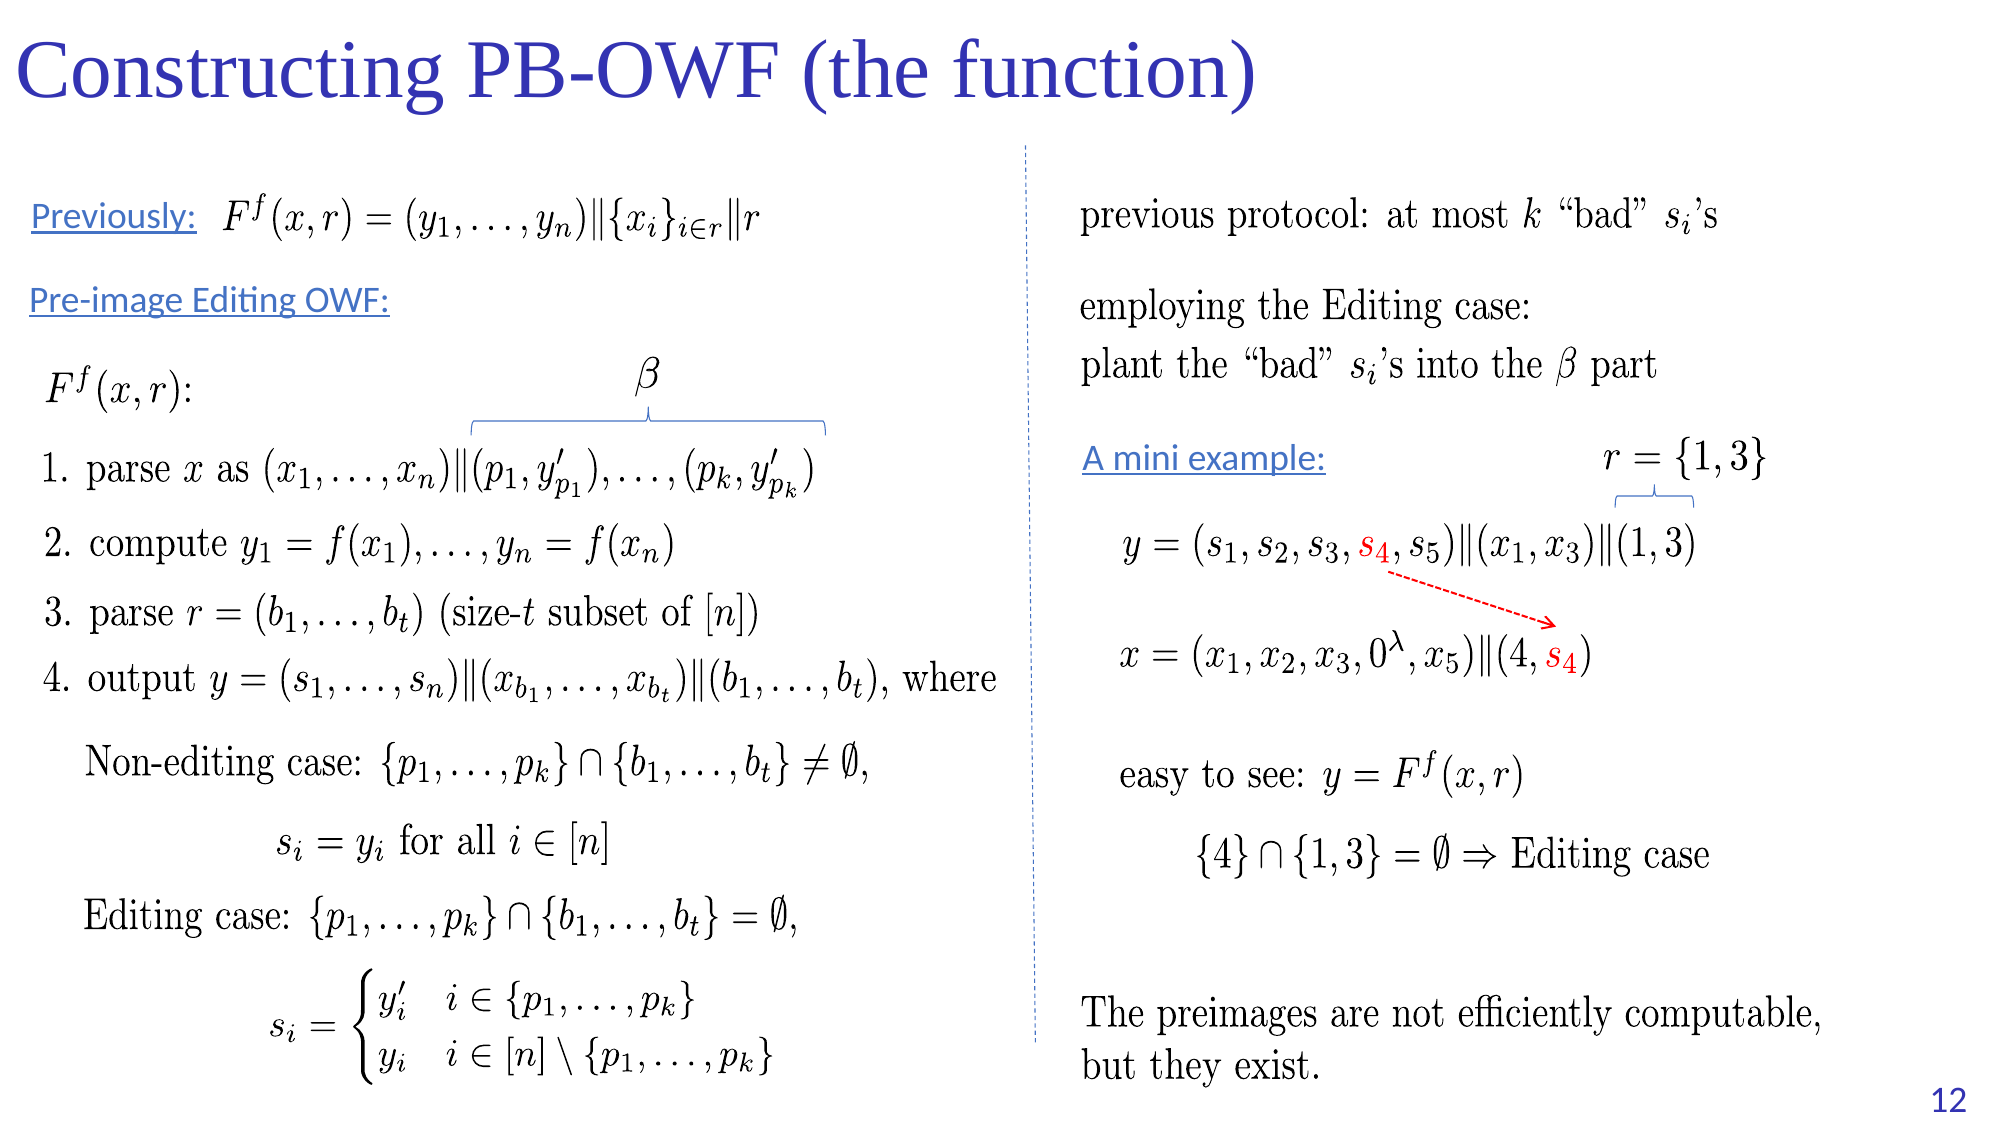

# Constructing PB-OWF (the function)
Previously:

Pre-image Editing OWF:

A mini example: